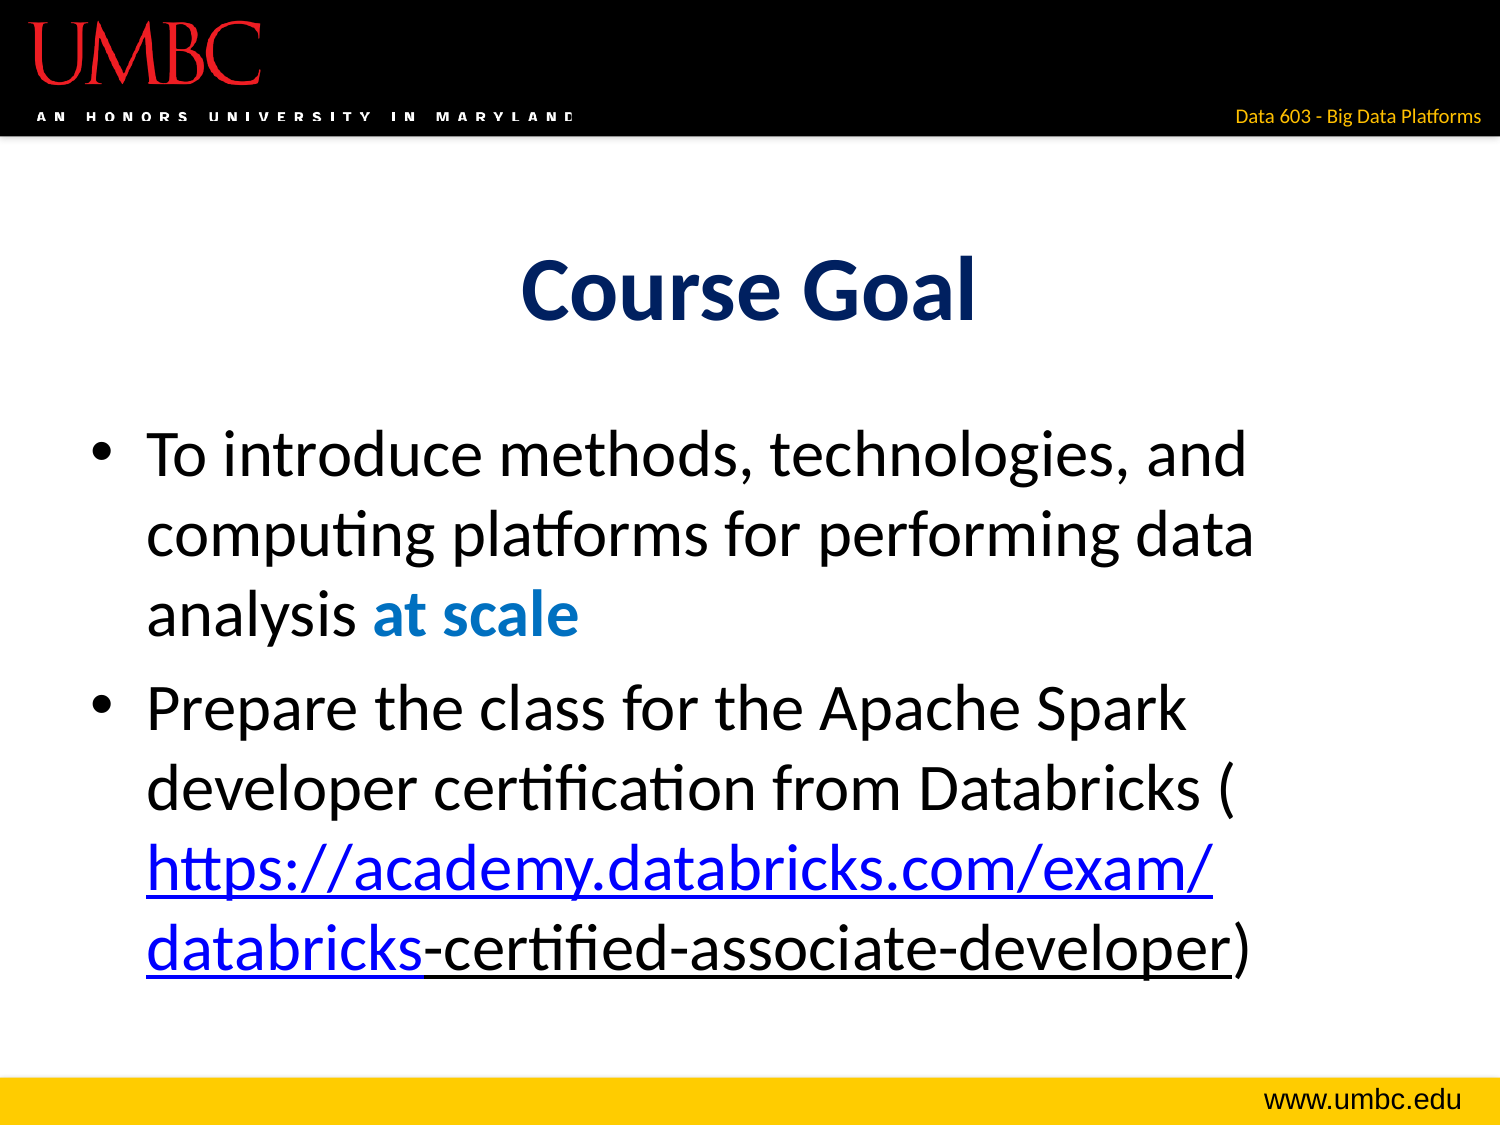

# Course Goal
To introduce methods, technologies, and computing platforms for performing data analysis at scale
Prepare the class for the Apache Spark developer certification from Databricks (https://academy.databricks.com/exam/databricks-certified-associate-developer)